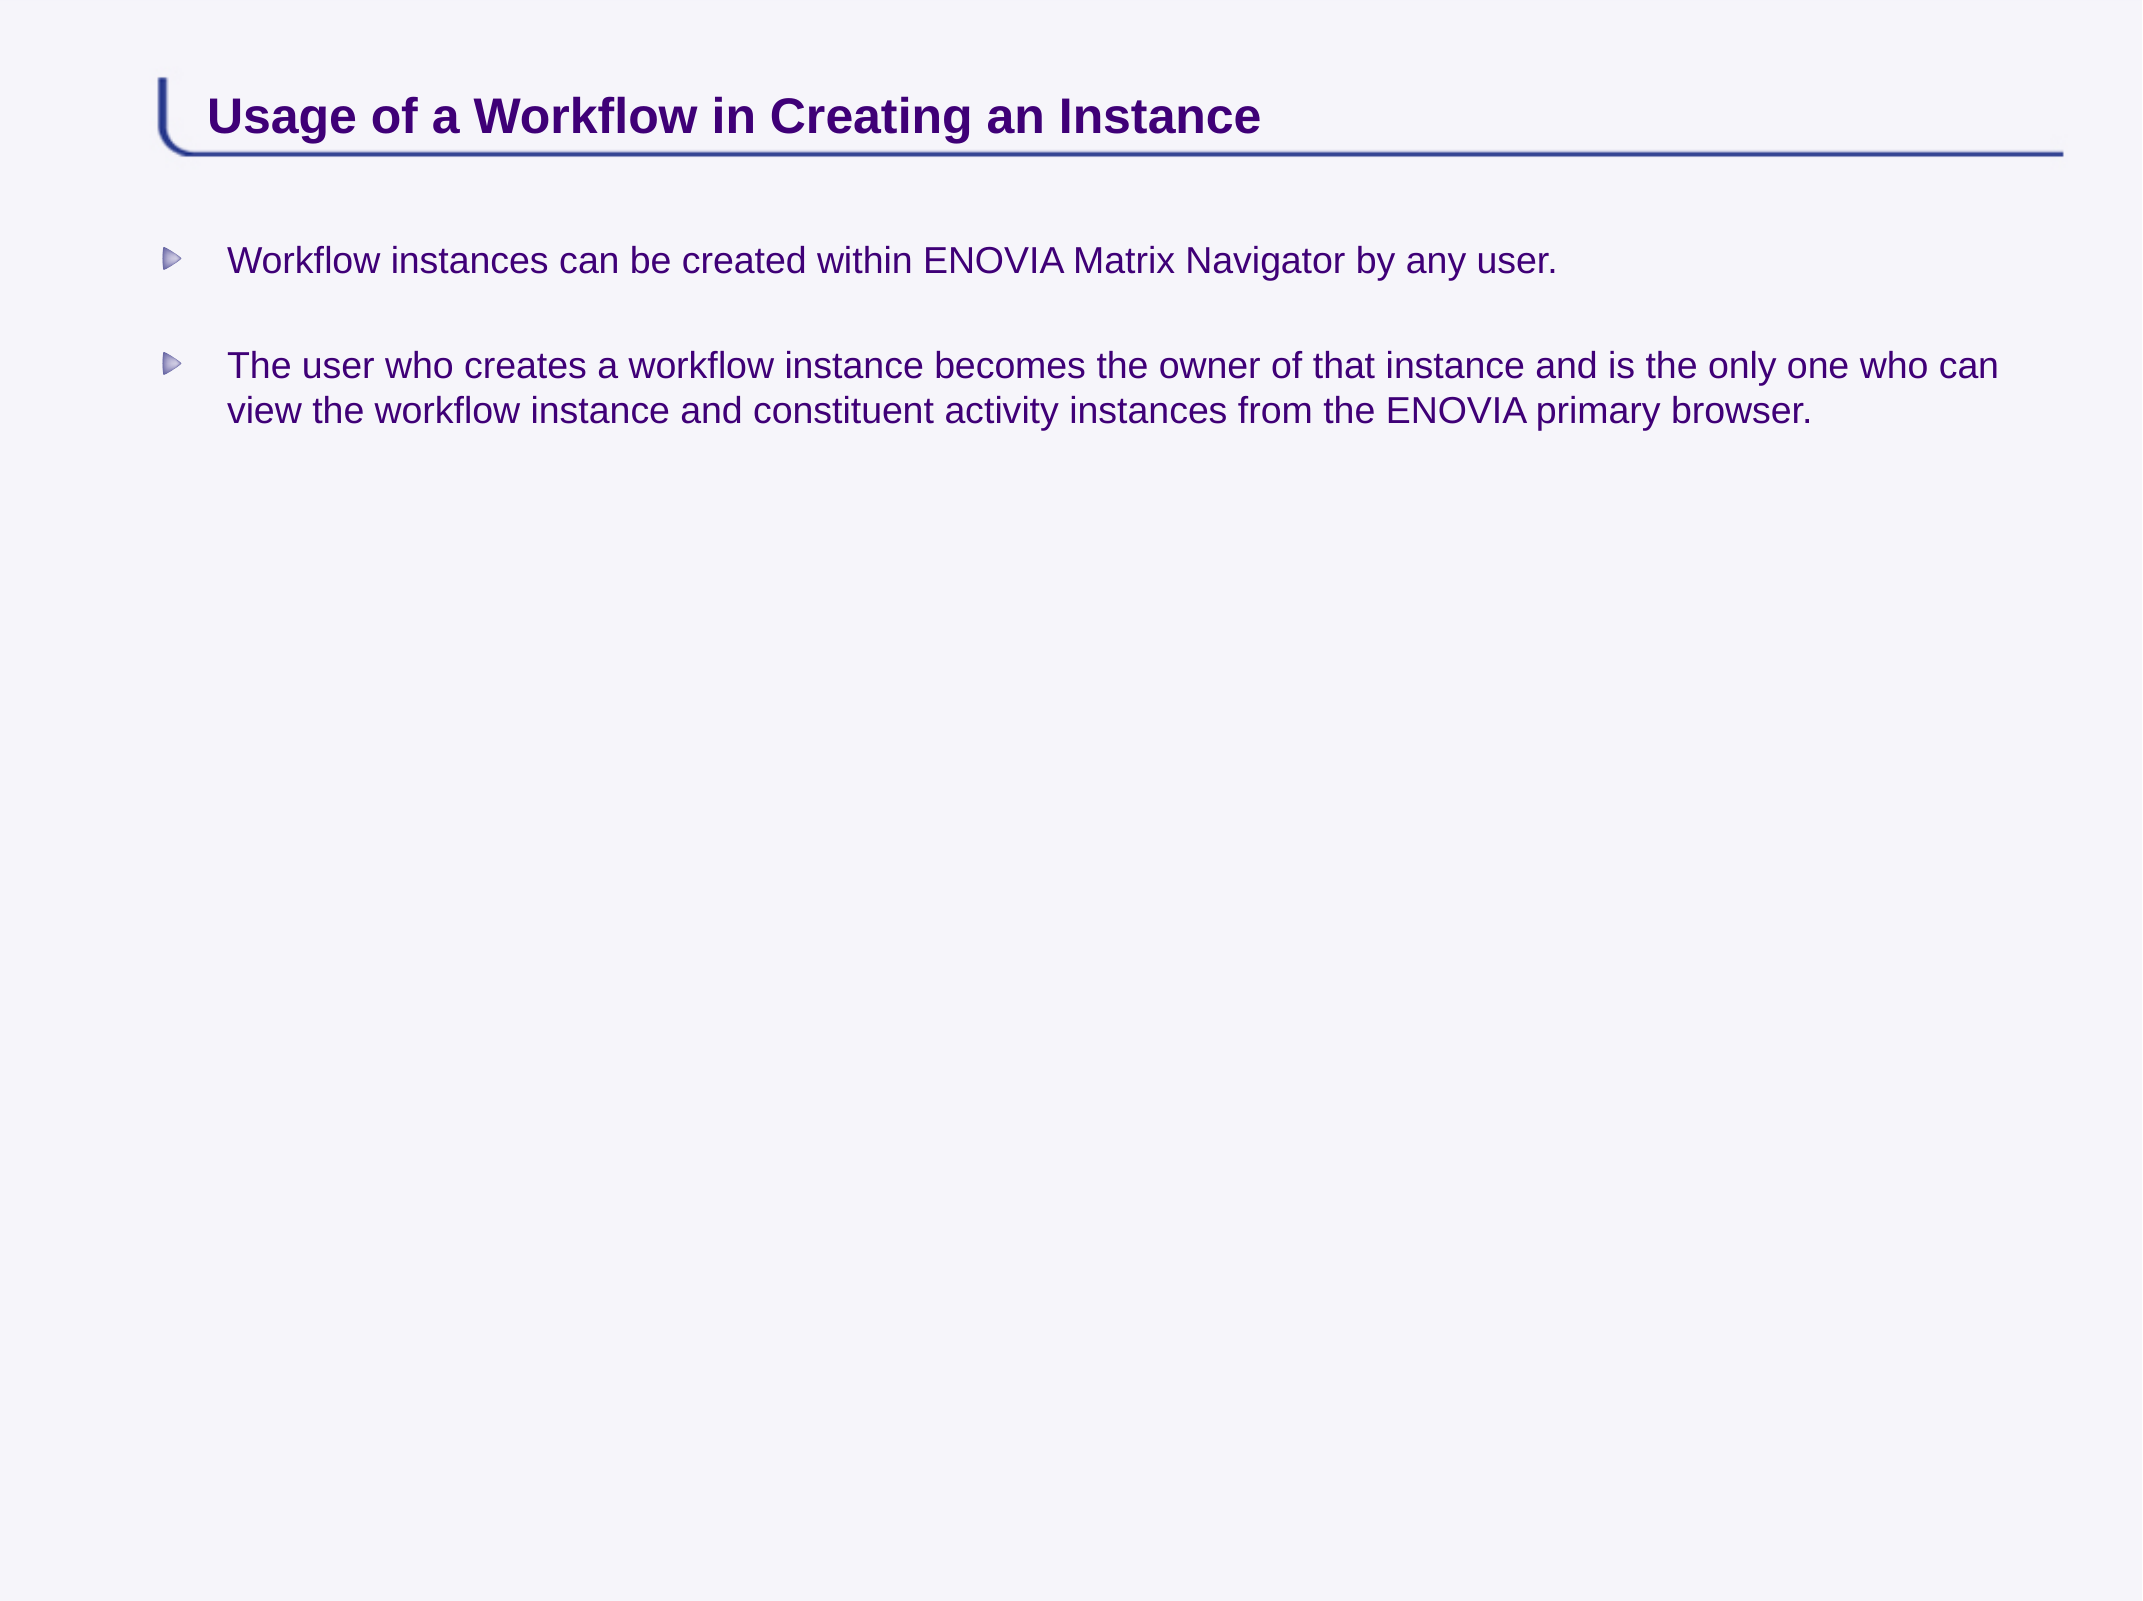

# Usage of a Workflow in Creating an Instance
Workflow instances can be created within ENOVIA Matrix Navigator by any user.

The user who creates a workflow instance becomes the owner of that instance and is the only one who can view the workflow instance and constituent activity instances from the ENOVIA primary browser.